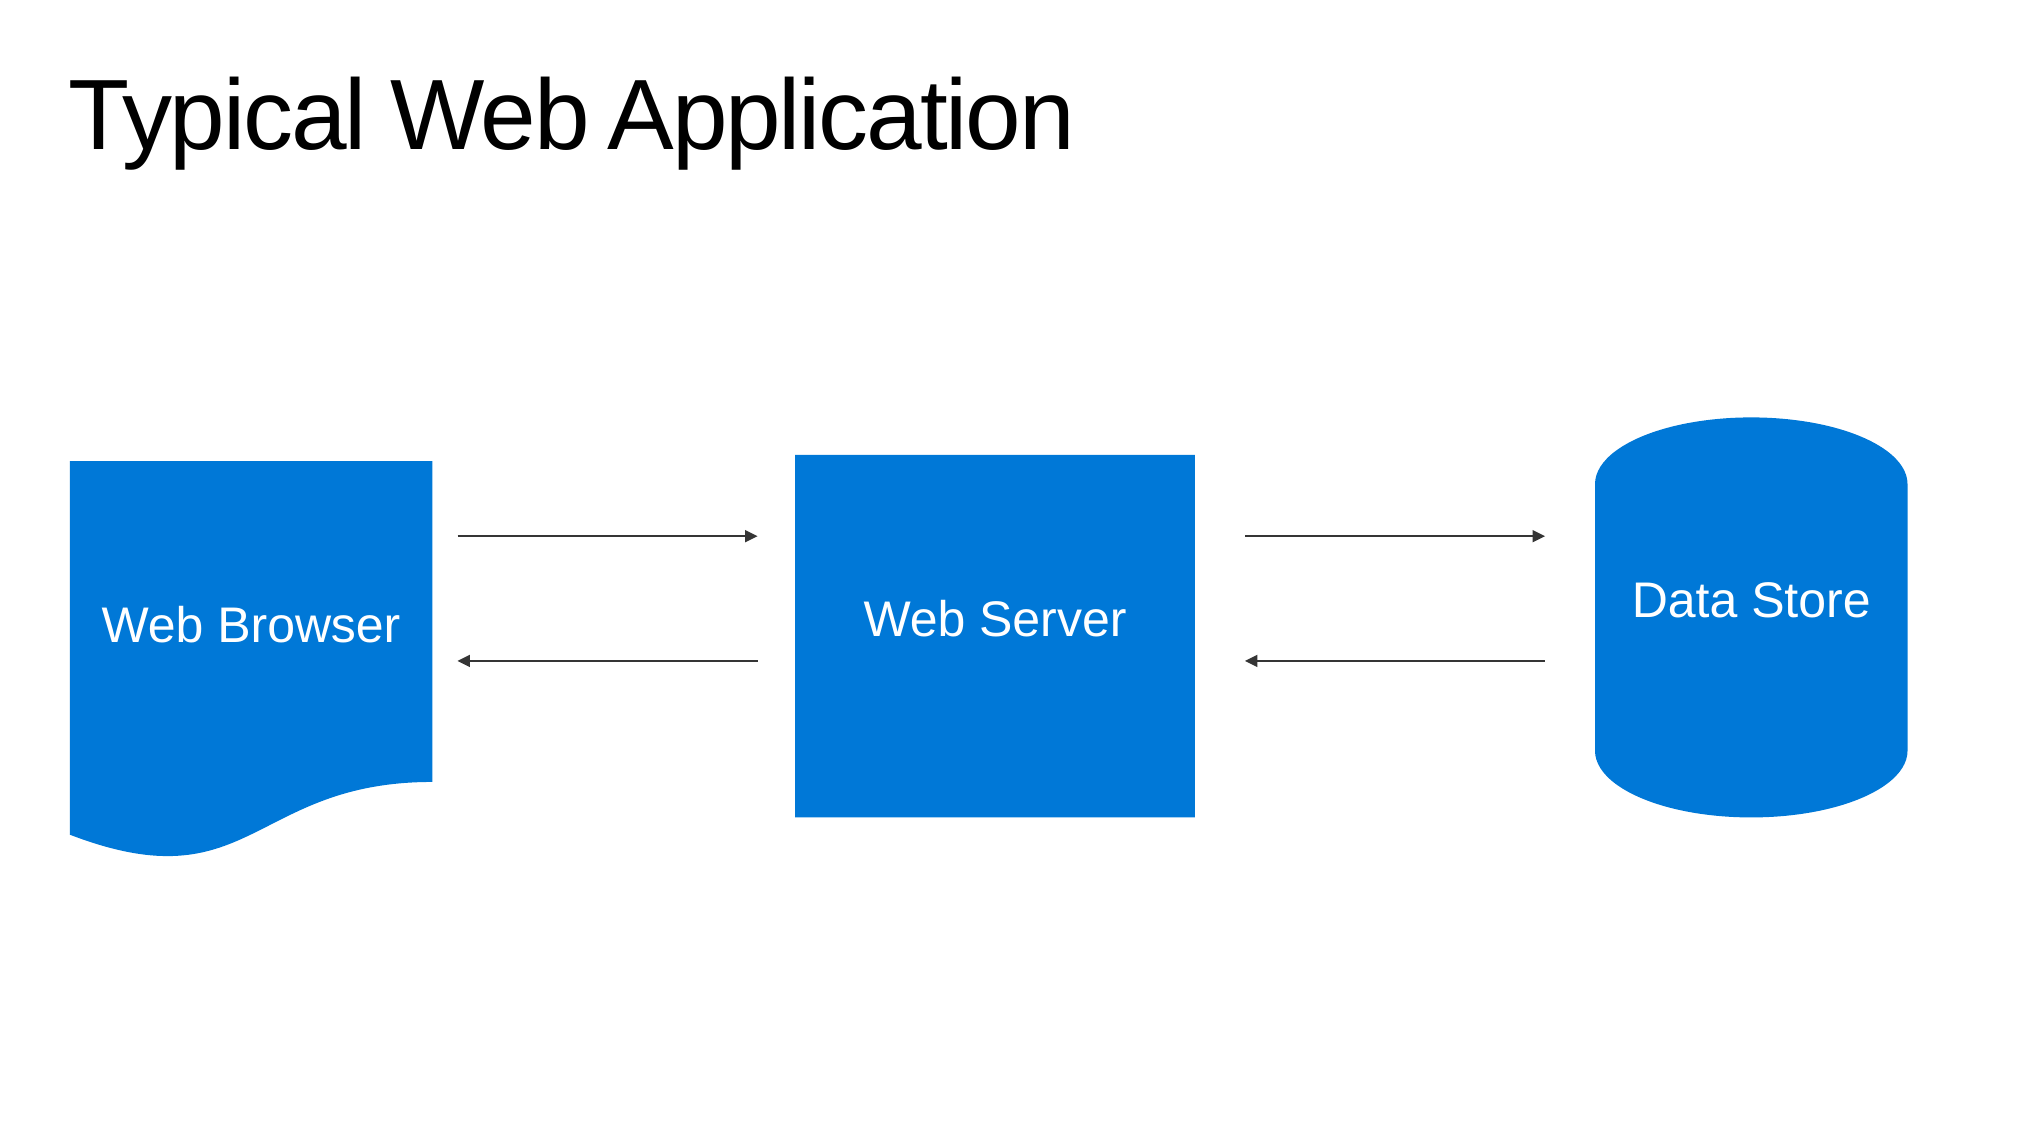

# Typical Web Application
Data Store

Web Server

Web Browser